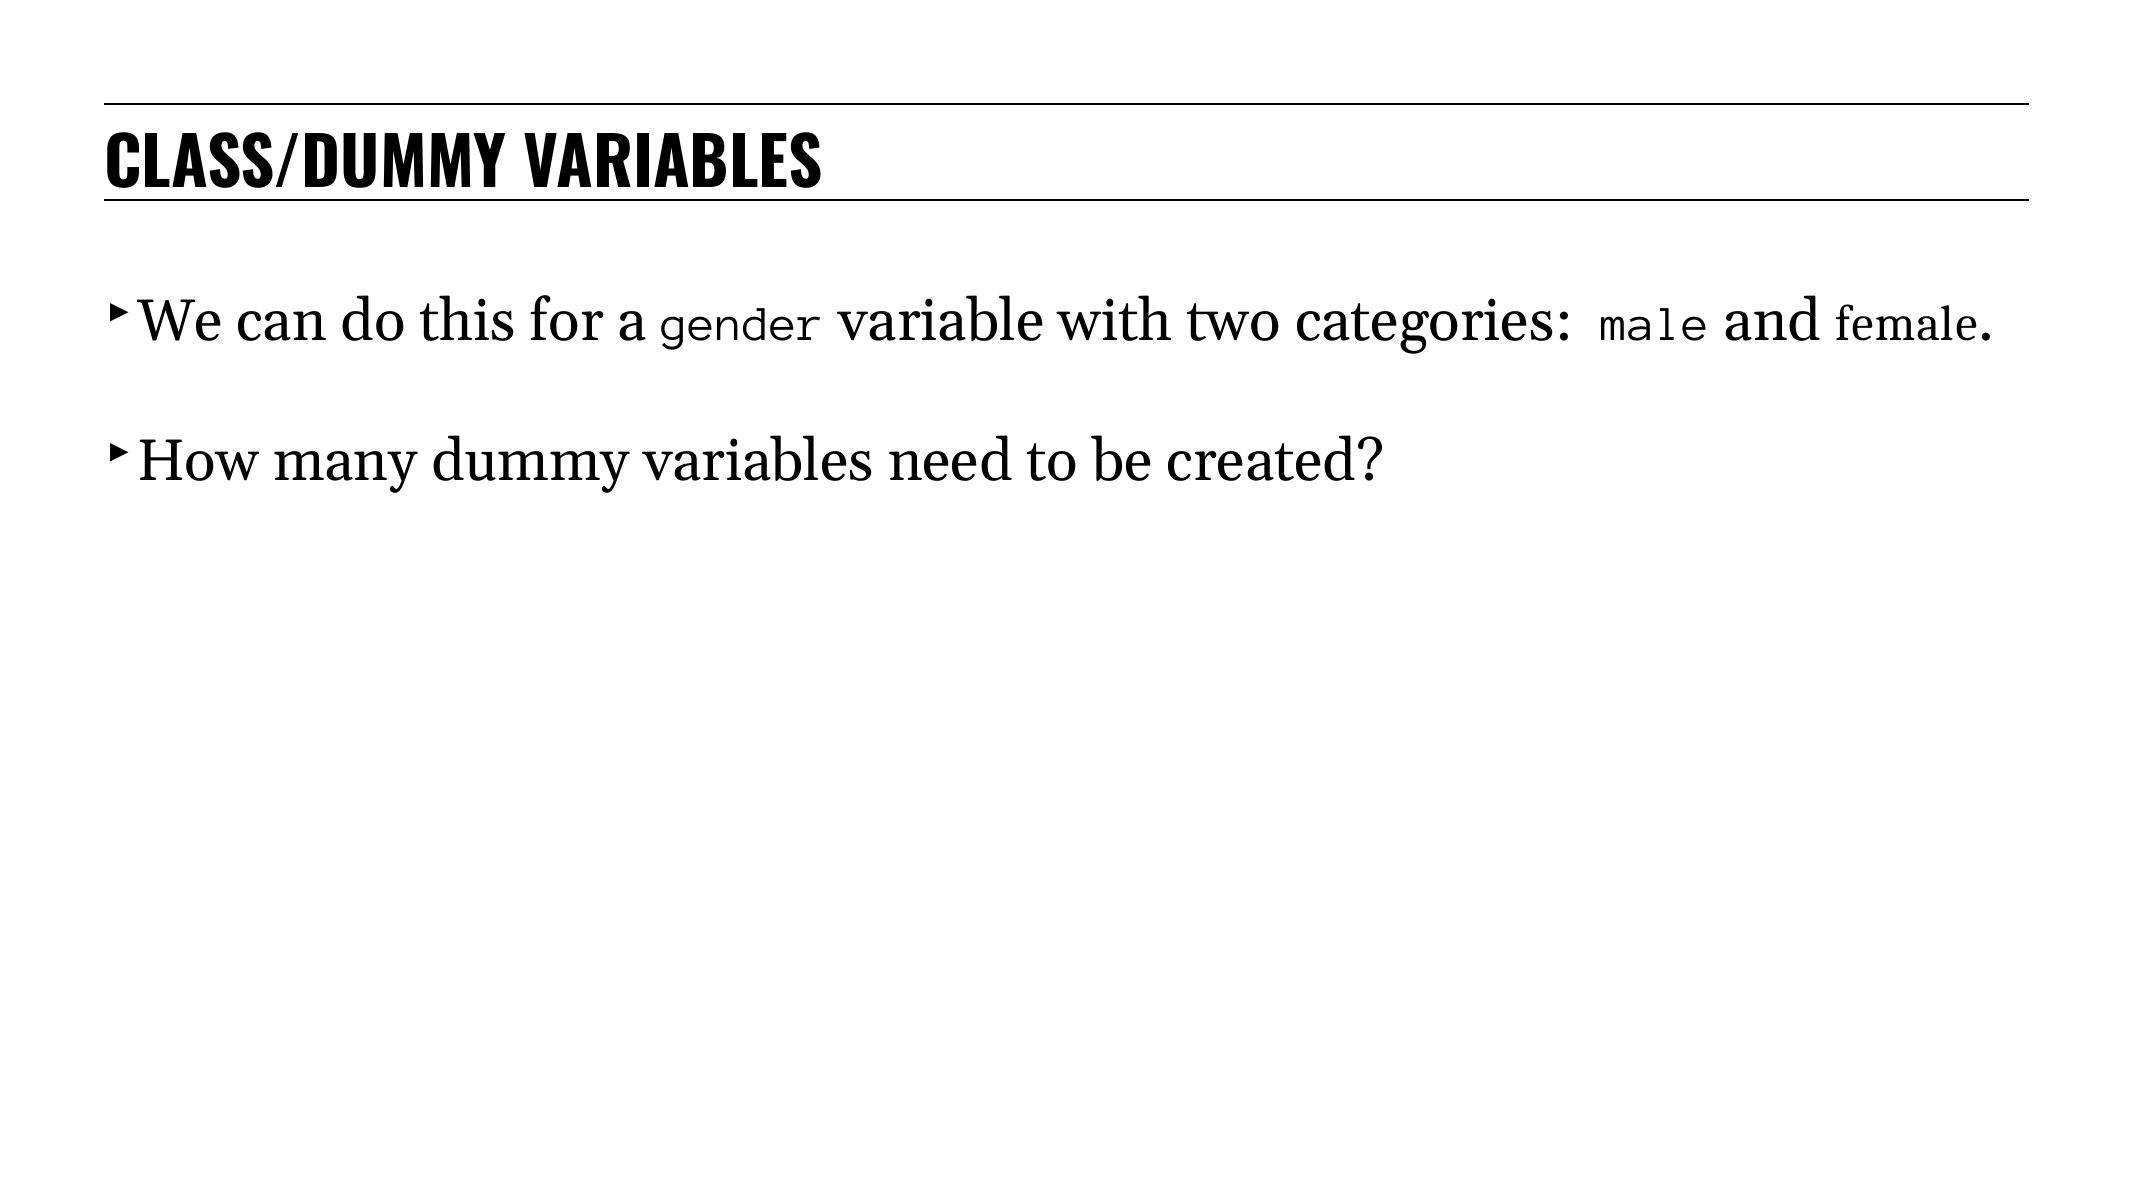

CLASS/DUMMY VARIABLES

We can do this for a gender variable with two categories:  male and female.

How many dummy variables need to be created?